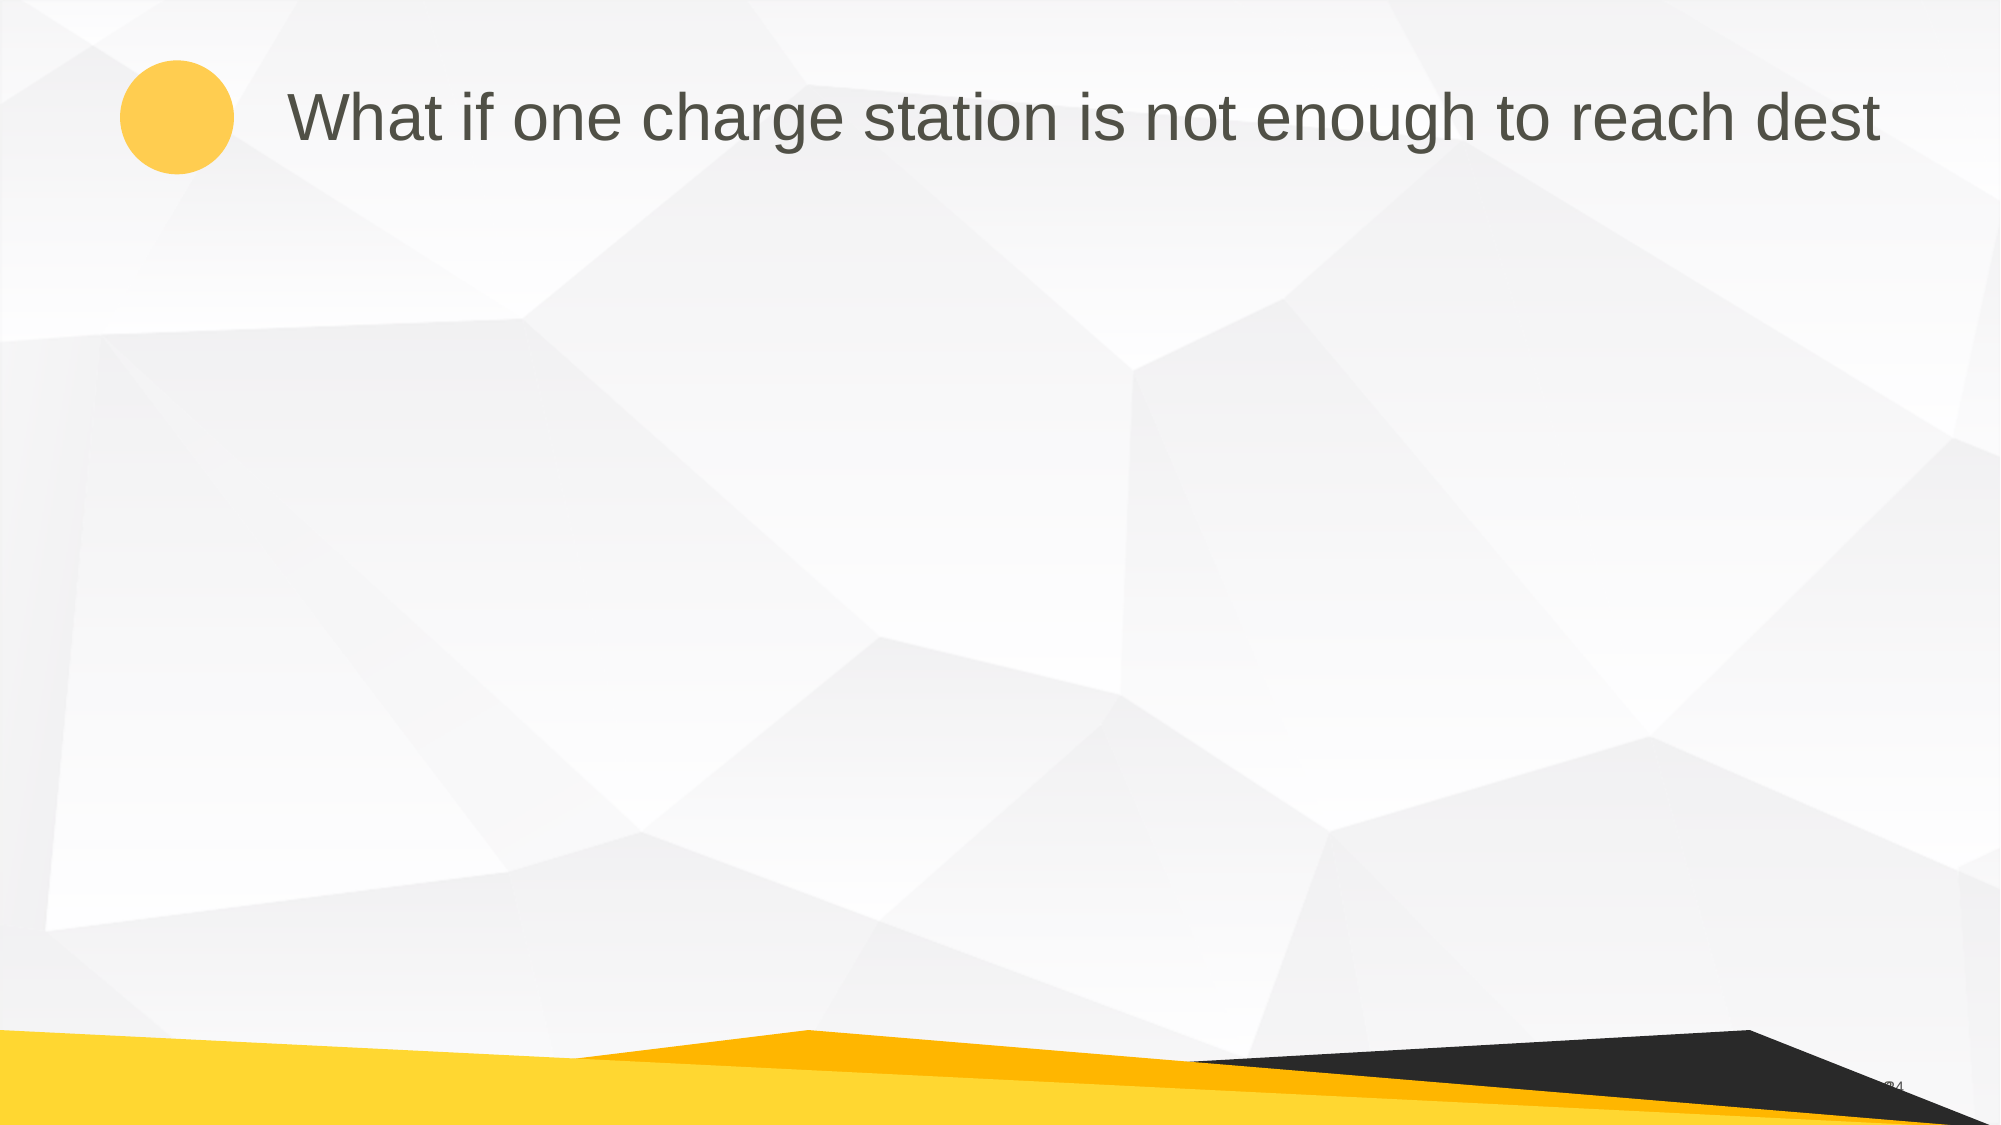

What if one charge station is not enough to reach dest